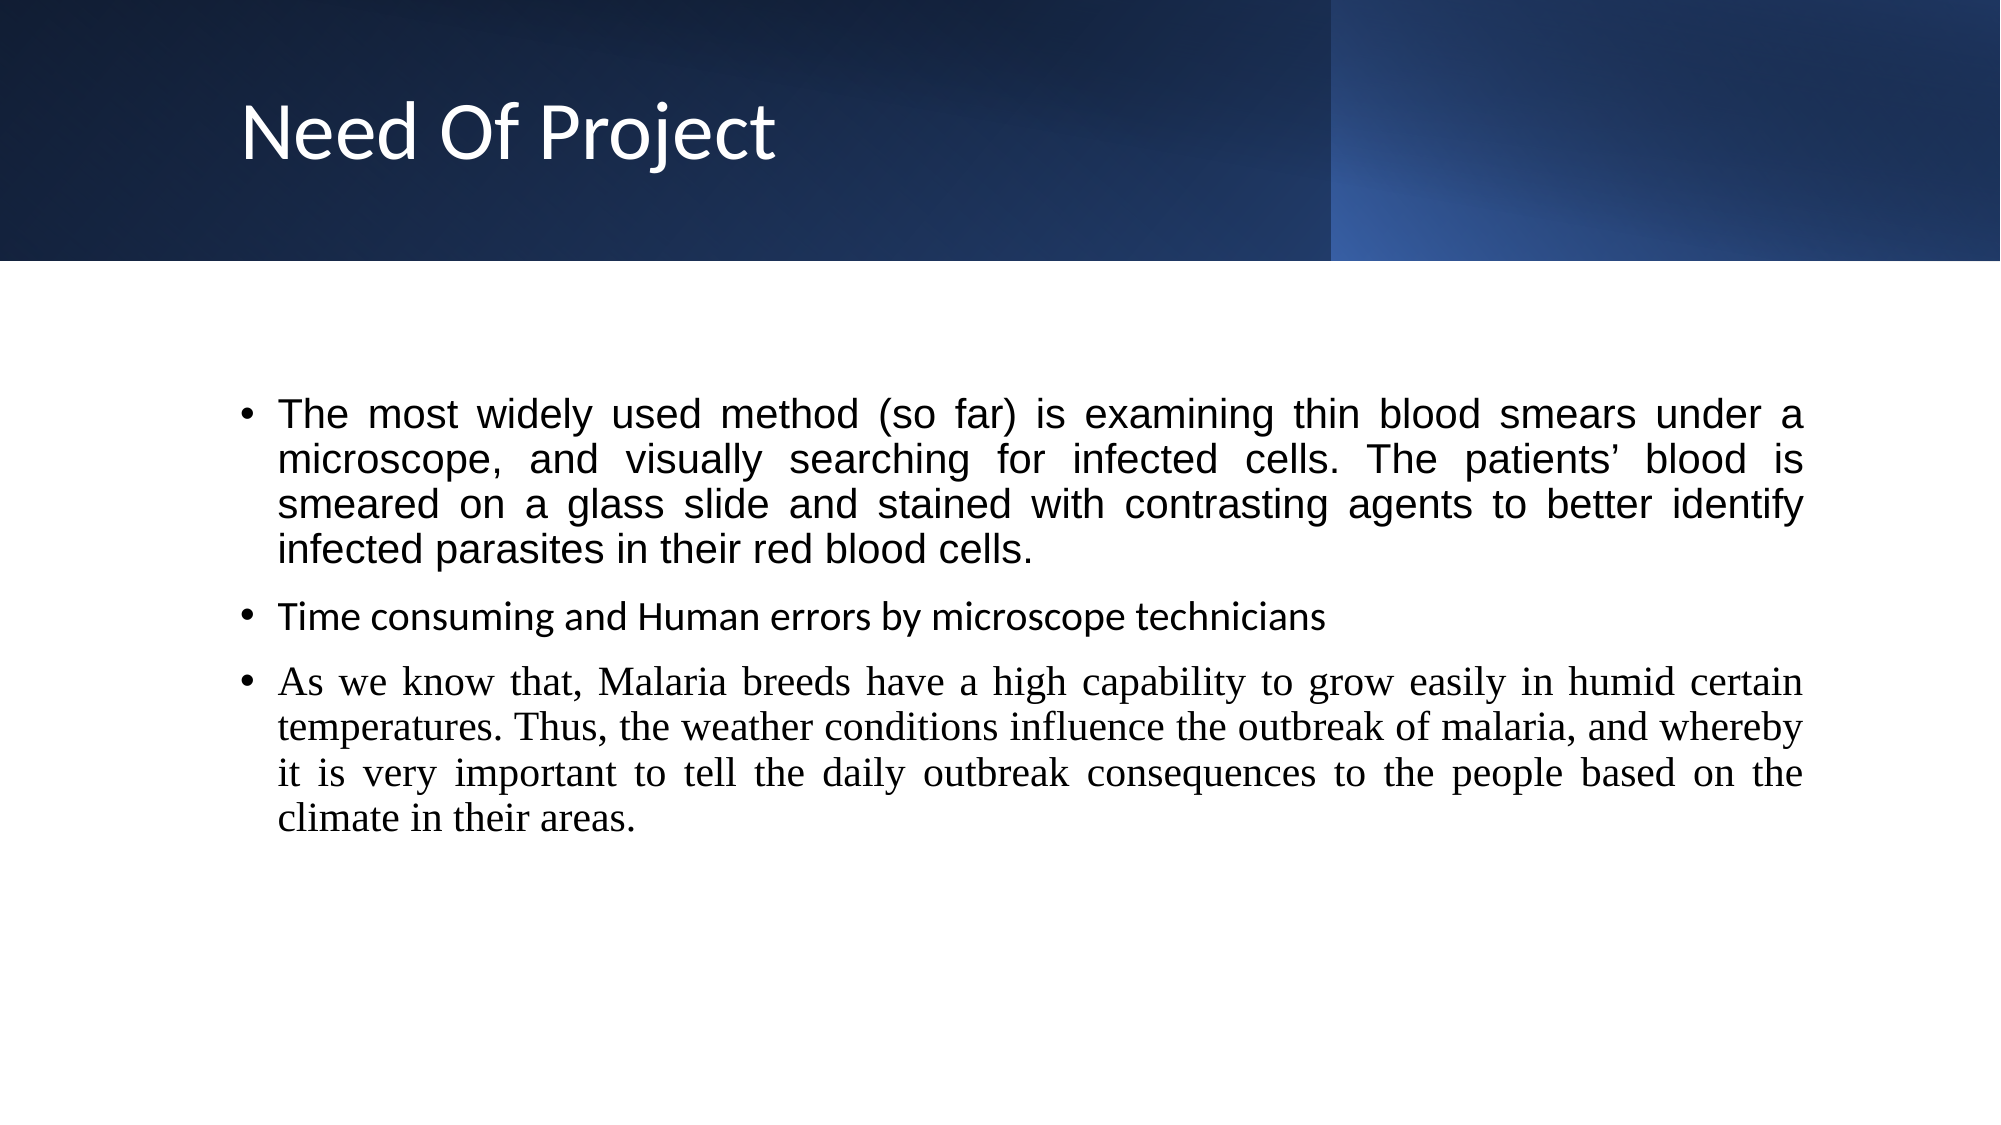

# Need Of Project
The most widely used method (so far) is examining thin blood smears under a microscope, and visually searching for infected cells. The patients’ blood is smeared on a glass slide and stained with contrasting agents to better identify infected parasites in their red blood cells.
Time consuming and Human errors by microscope technicians
As we know that, Malaria breeds have a high capability to grow easily in humid certain temperatures. Thus, the weather conditions influence the outbreak of malaria, and whereby it is very important to tell the daily outbreak consequences to the people based on the climate in their areas.